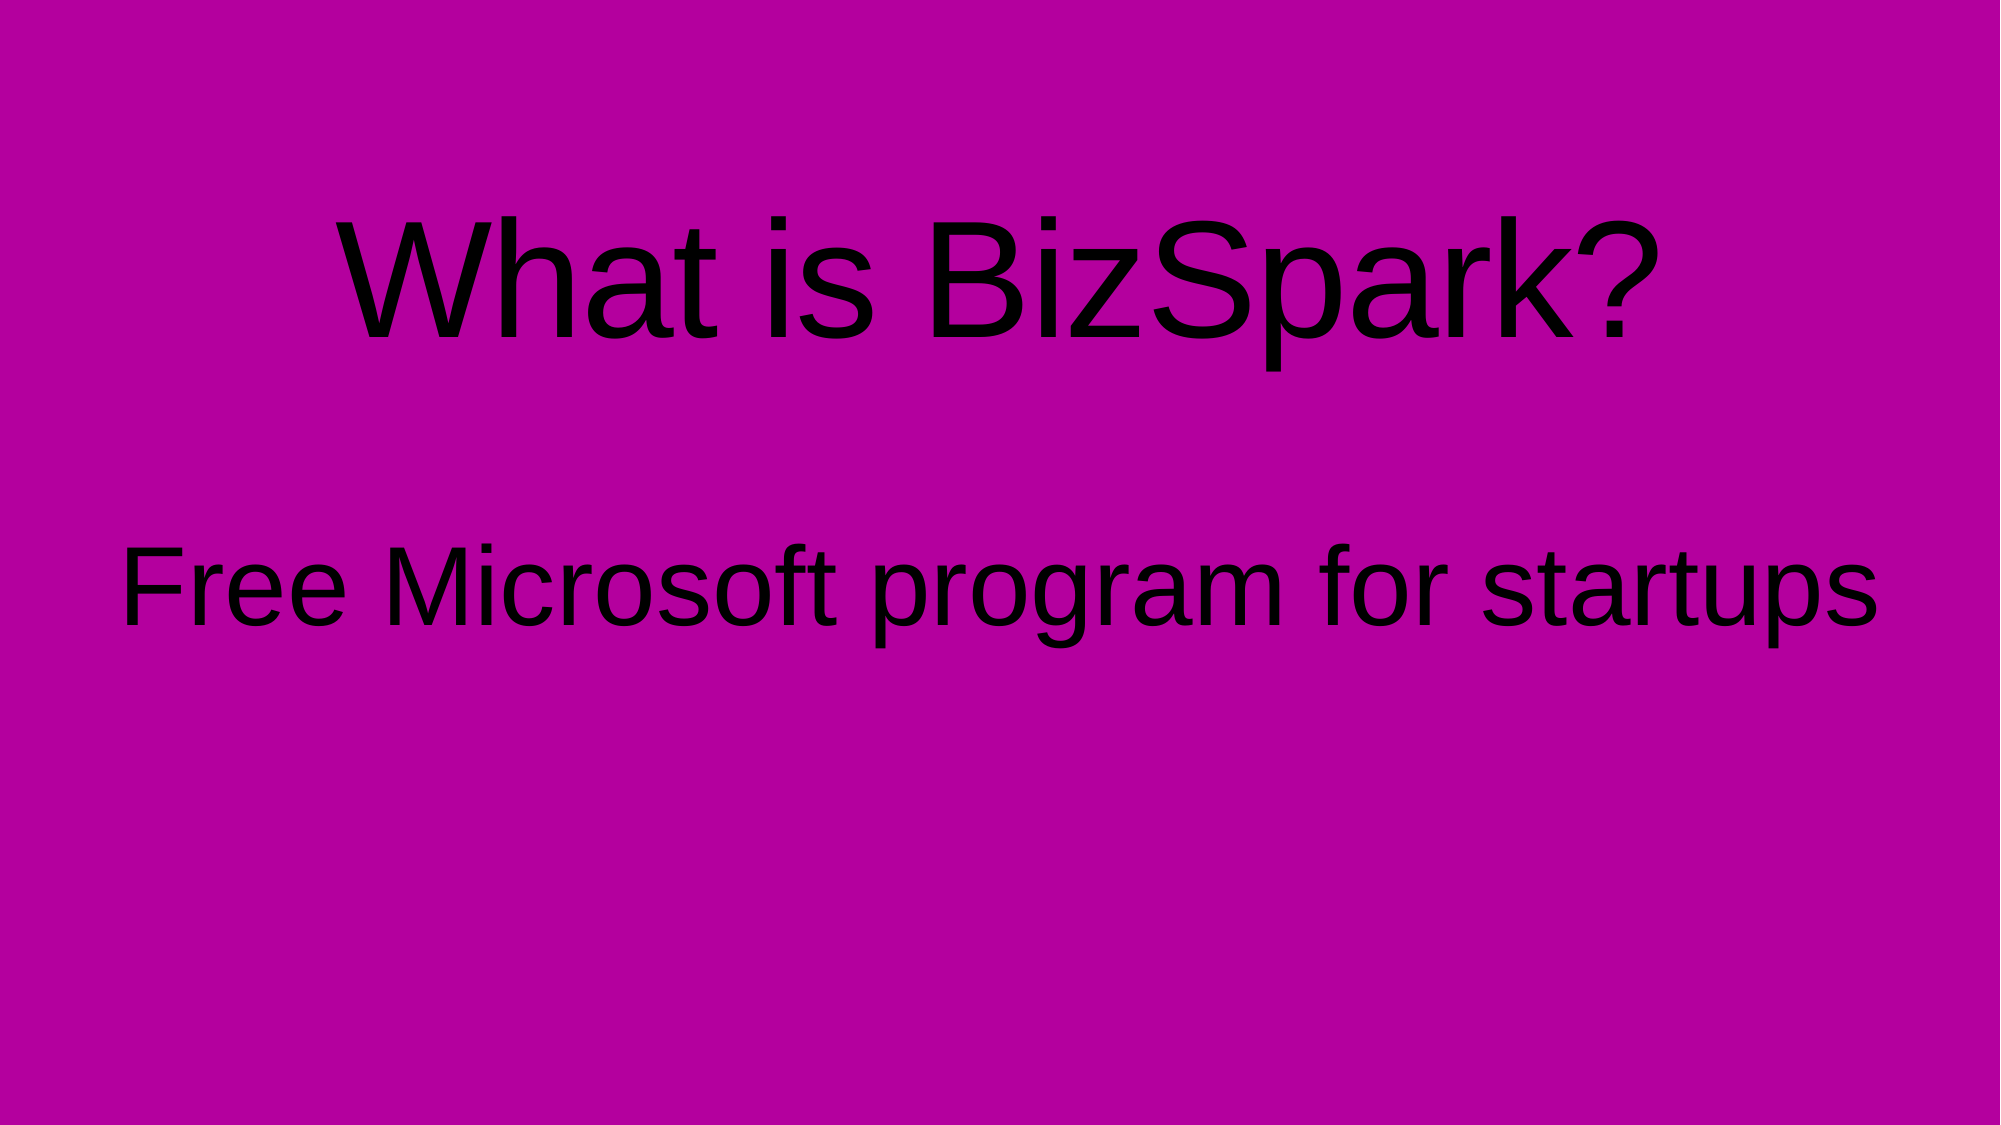

What is BizSpark?
Free Microsoft program for startups